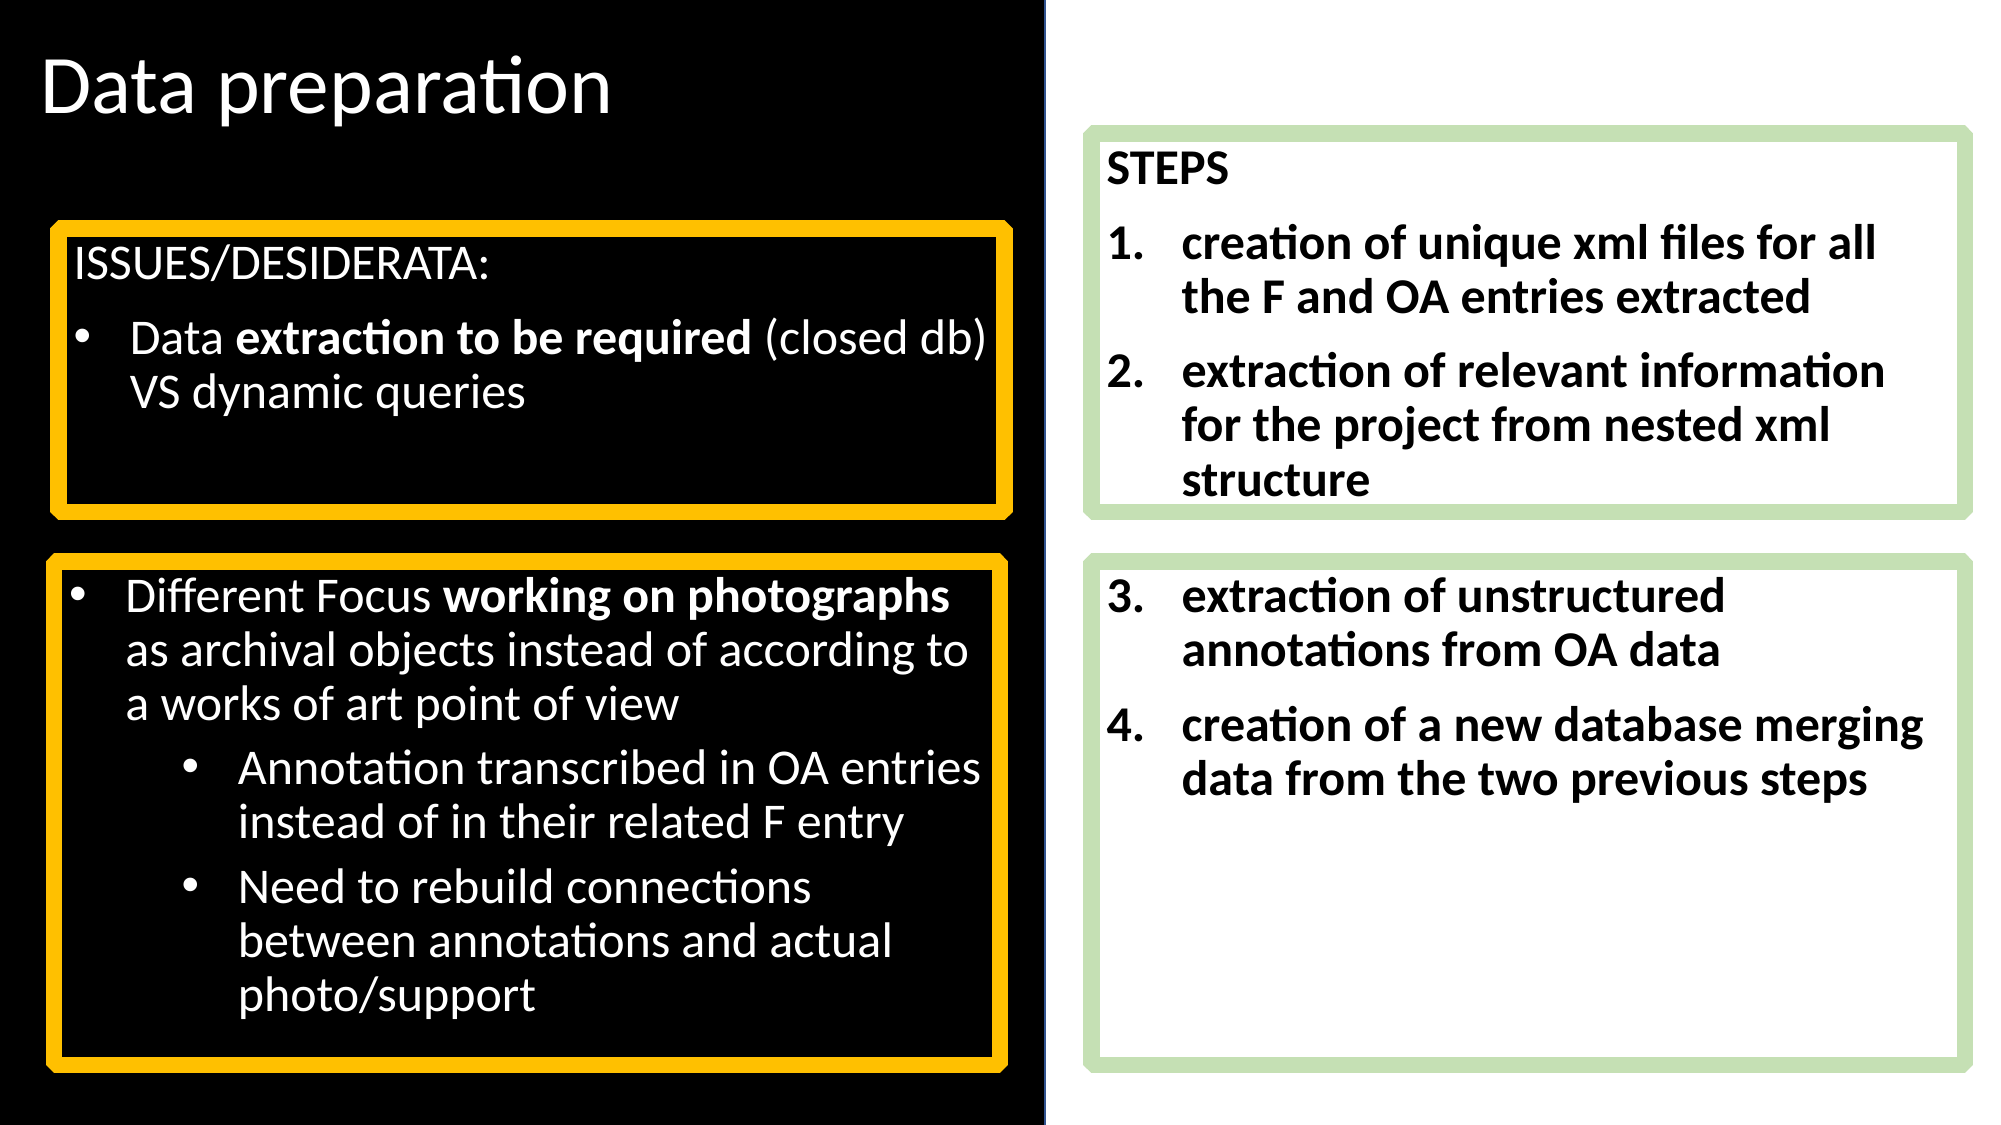

Data preparation
STEPS
creation of unique xml files for all the F and OA entries extracted
extraction of relevant information for the project from nested xml structure
ISSUES/DESIDERATA:
Data extraction to be required (closed db) VS dynamic queries
Different Focus working on photographs as archival objects instead of according to a works of art point of view
Annotation transcribed in OA entries instead of in their related F entry
Need to rebuild connections between annotations and actual photo/support
extraction of unstructured annotations from OA data
creation of a new database merging data from the two previous steps